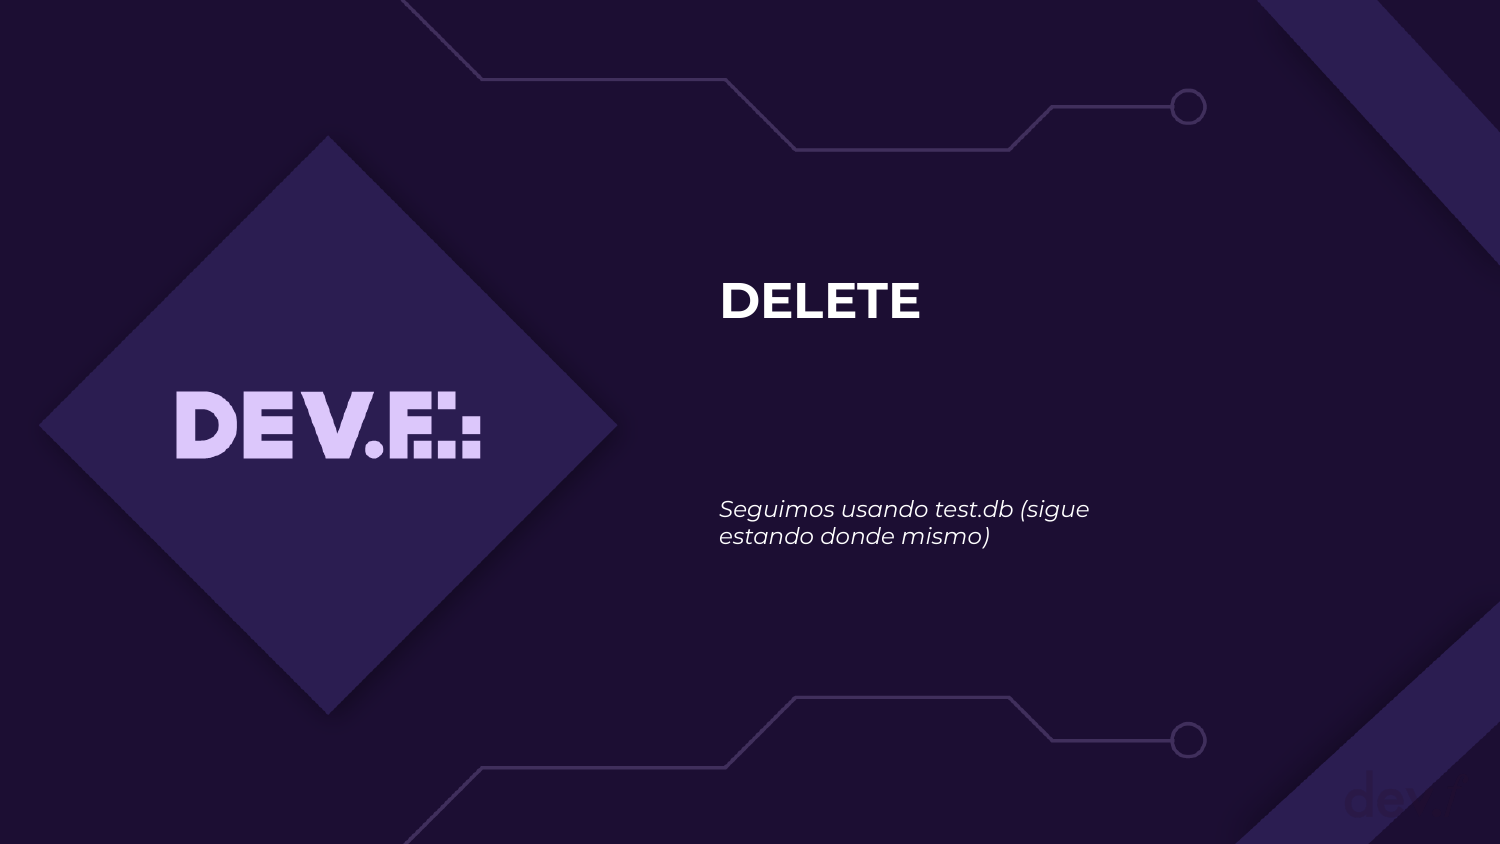

# DELETE
Seguimos usando test.db (sigue estando donde mismo)